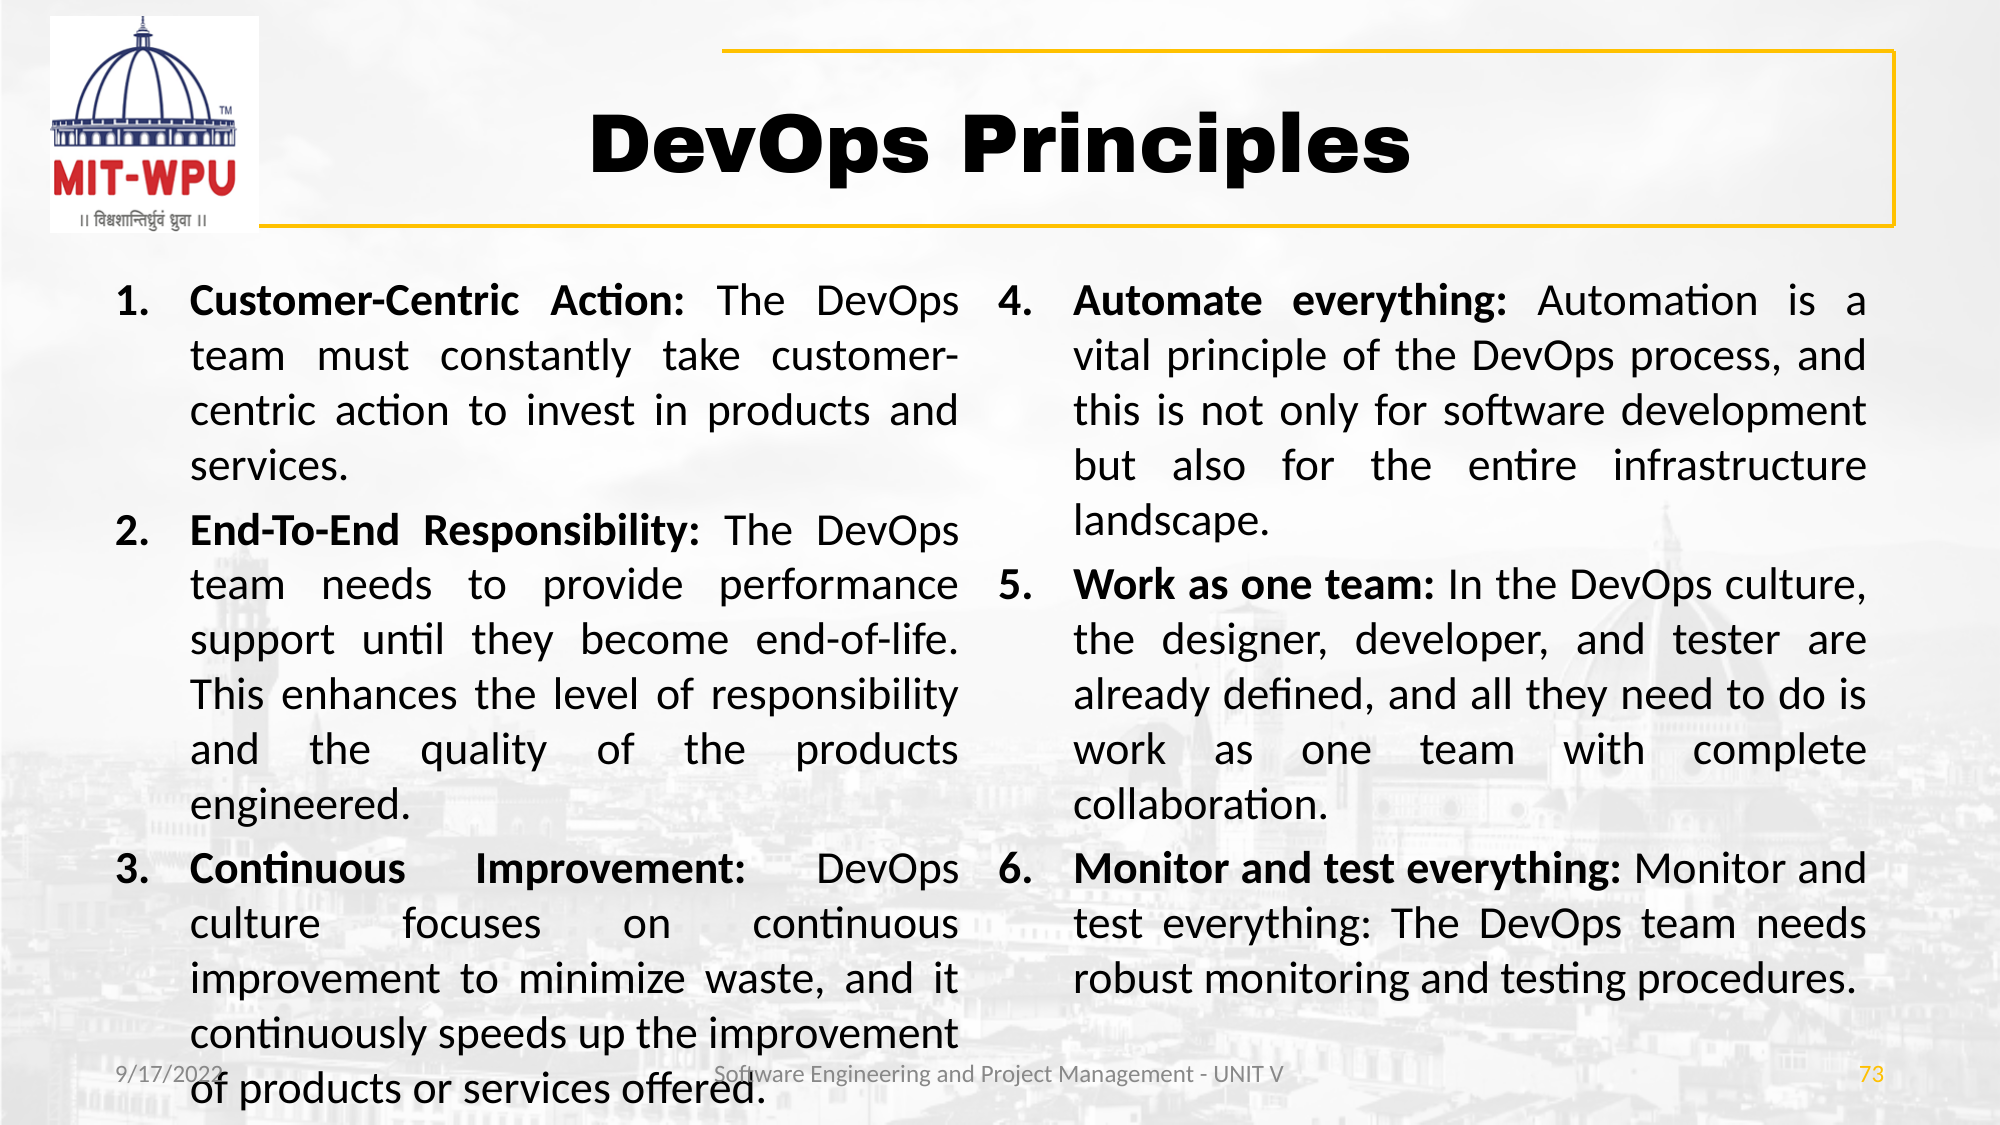

# DevOps Principles
Customer-Centric Action: The DevOps team must constantly take customer-centric action to invest in products and services.
End-To-End Responsibility: The DevOps team needs to provide performance support until they become end-of-life. This enhances the level of responsibility and the quality of the products engineered.
Continuous Improvement: DevOps culture focuses on continuous improvement to minimize waste, and it continuously speeds up the improvement of products or services offered.
Automate everything: Automation is a vital principle of the DevOps process, and this is not only for software development but also for the entire infrastructure landscape.
Work as one team: In the DevOps culture, the designer, developer, and tester are already defined, and all they need to do is work as one team with complete collaboration.
Monitor and test everything: Monitor and test everything: The DevOps team needs robust monitoring and testing procedures.
9/17/2022
Software Engineering and Project Management - UNIT V
73